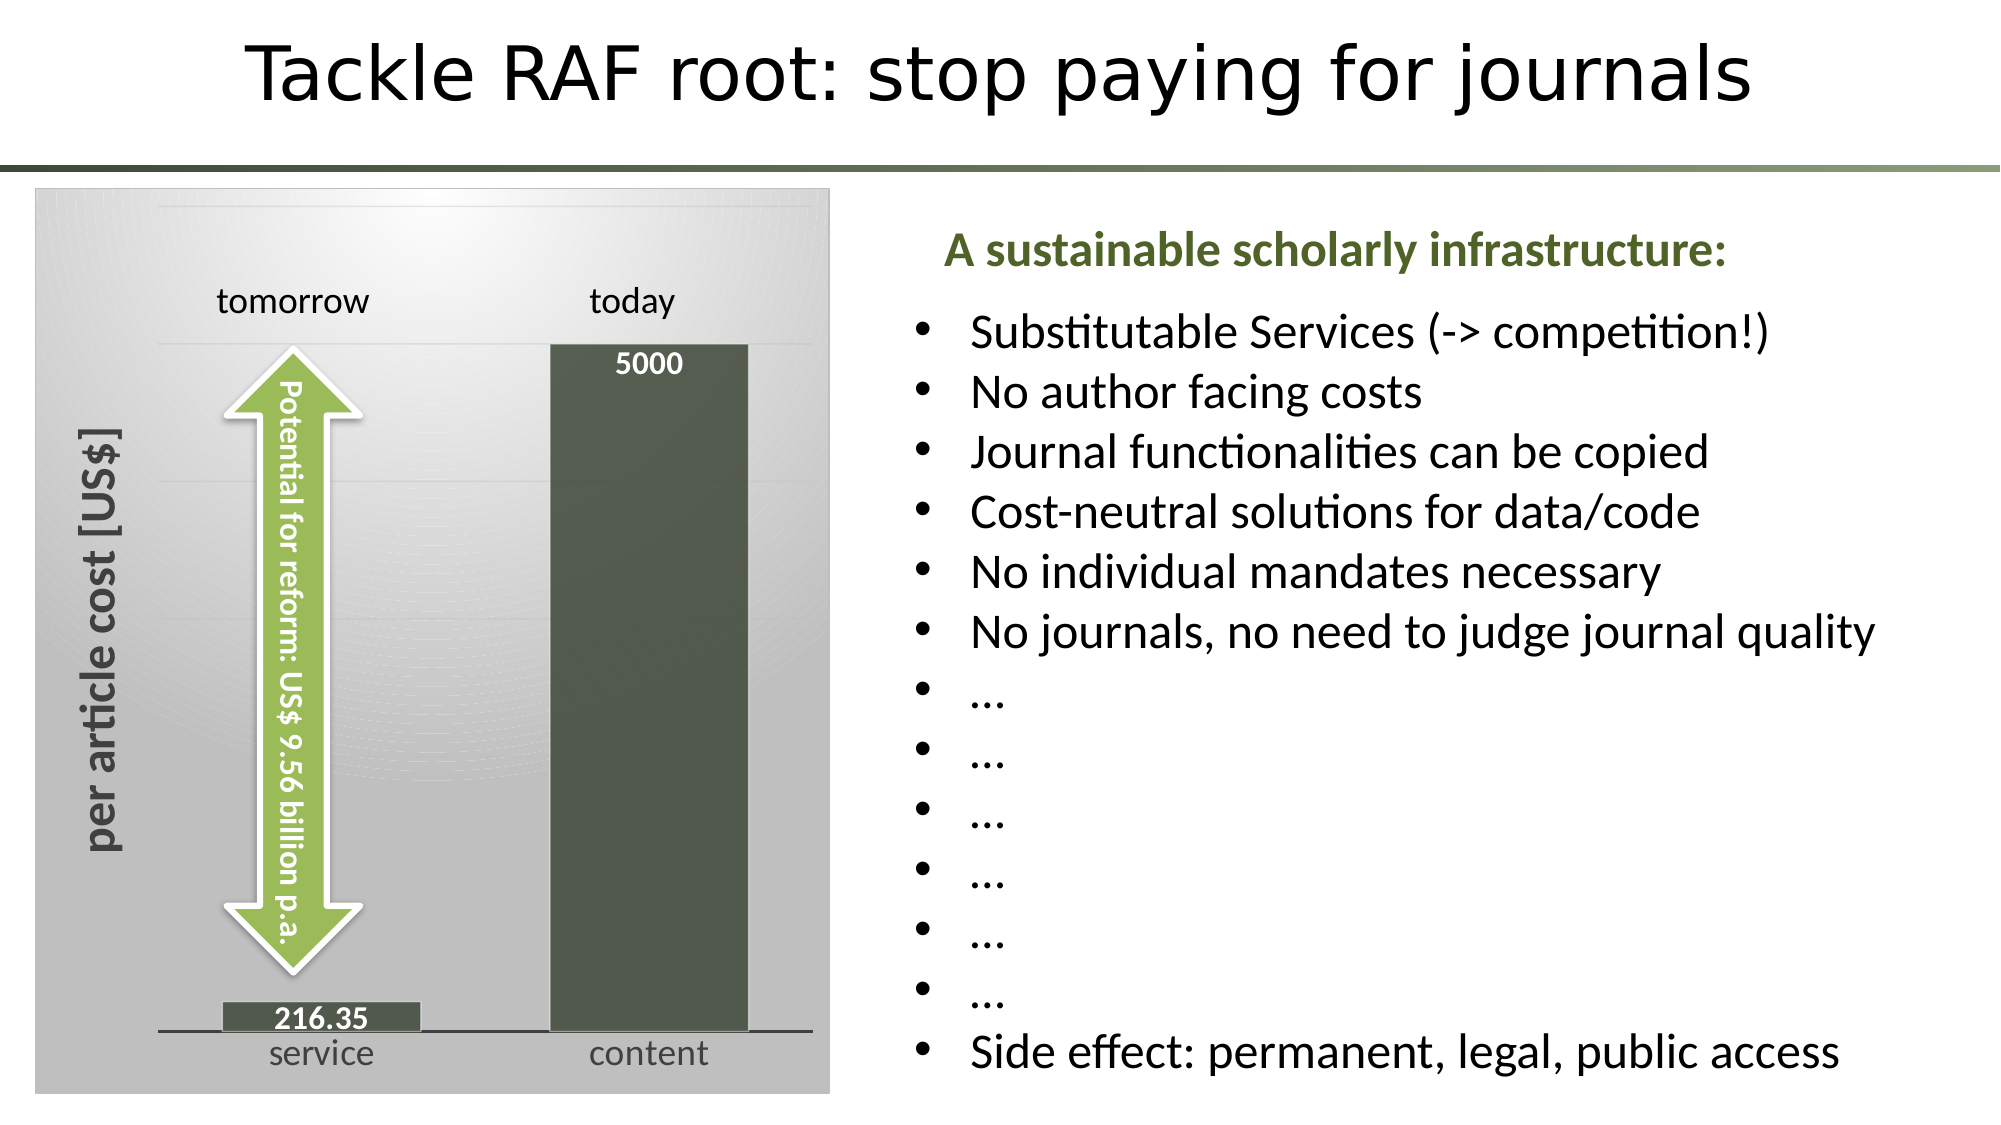

# Tackle RAF root: stop paying for journals

### Chart

| Category |  |
|---|---|
| service | 216.35 |
| content | 5000.0 |
A sustainable scholarly infrastructure:
today
tomorrow
Substitutable Services (-> competition!)
No author facing costs
Journal functionalities can be copied
Cost-neutral solutions for data/code
No individual mandates necessary
No journals, no need to judge journal quality
…
…
…
…
…
…
Side effect: permanent, legal, public access

Potential for reform: US$ 9.56 billion p.a.